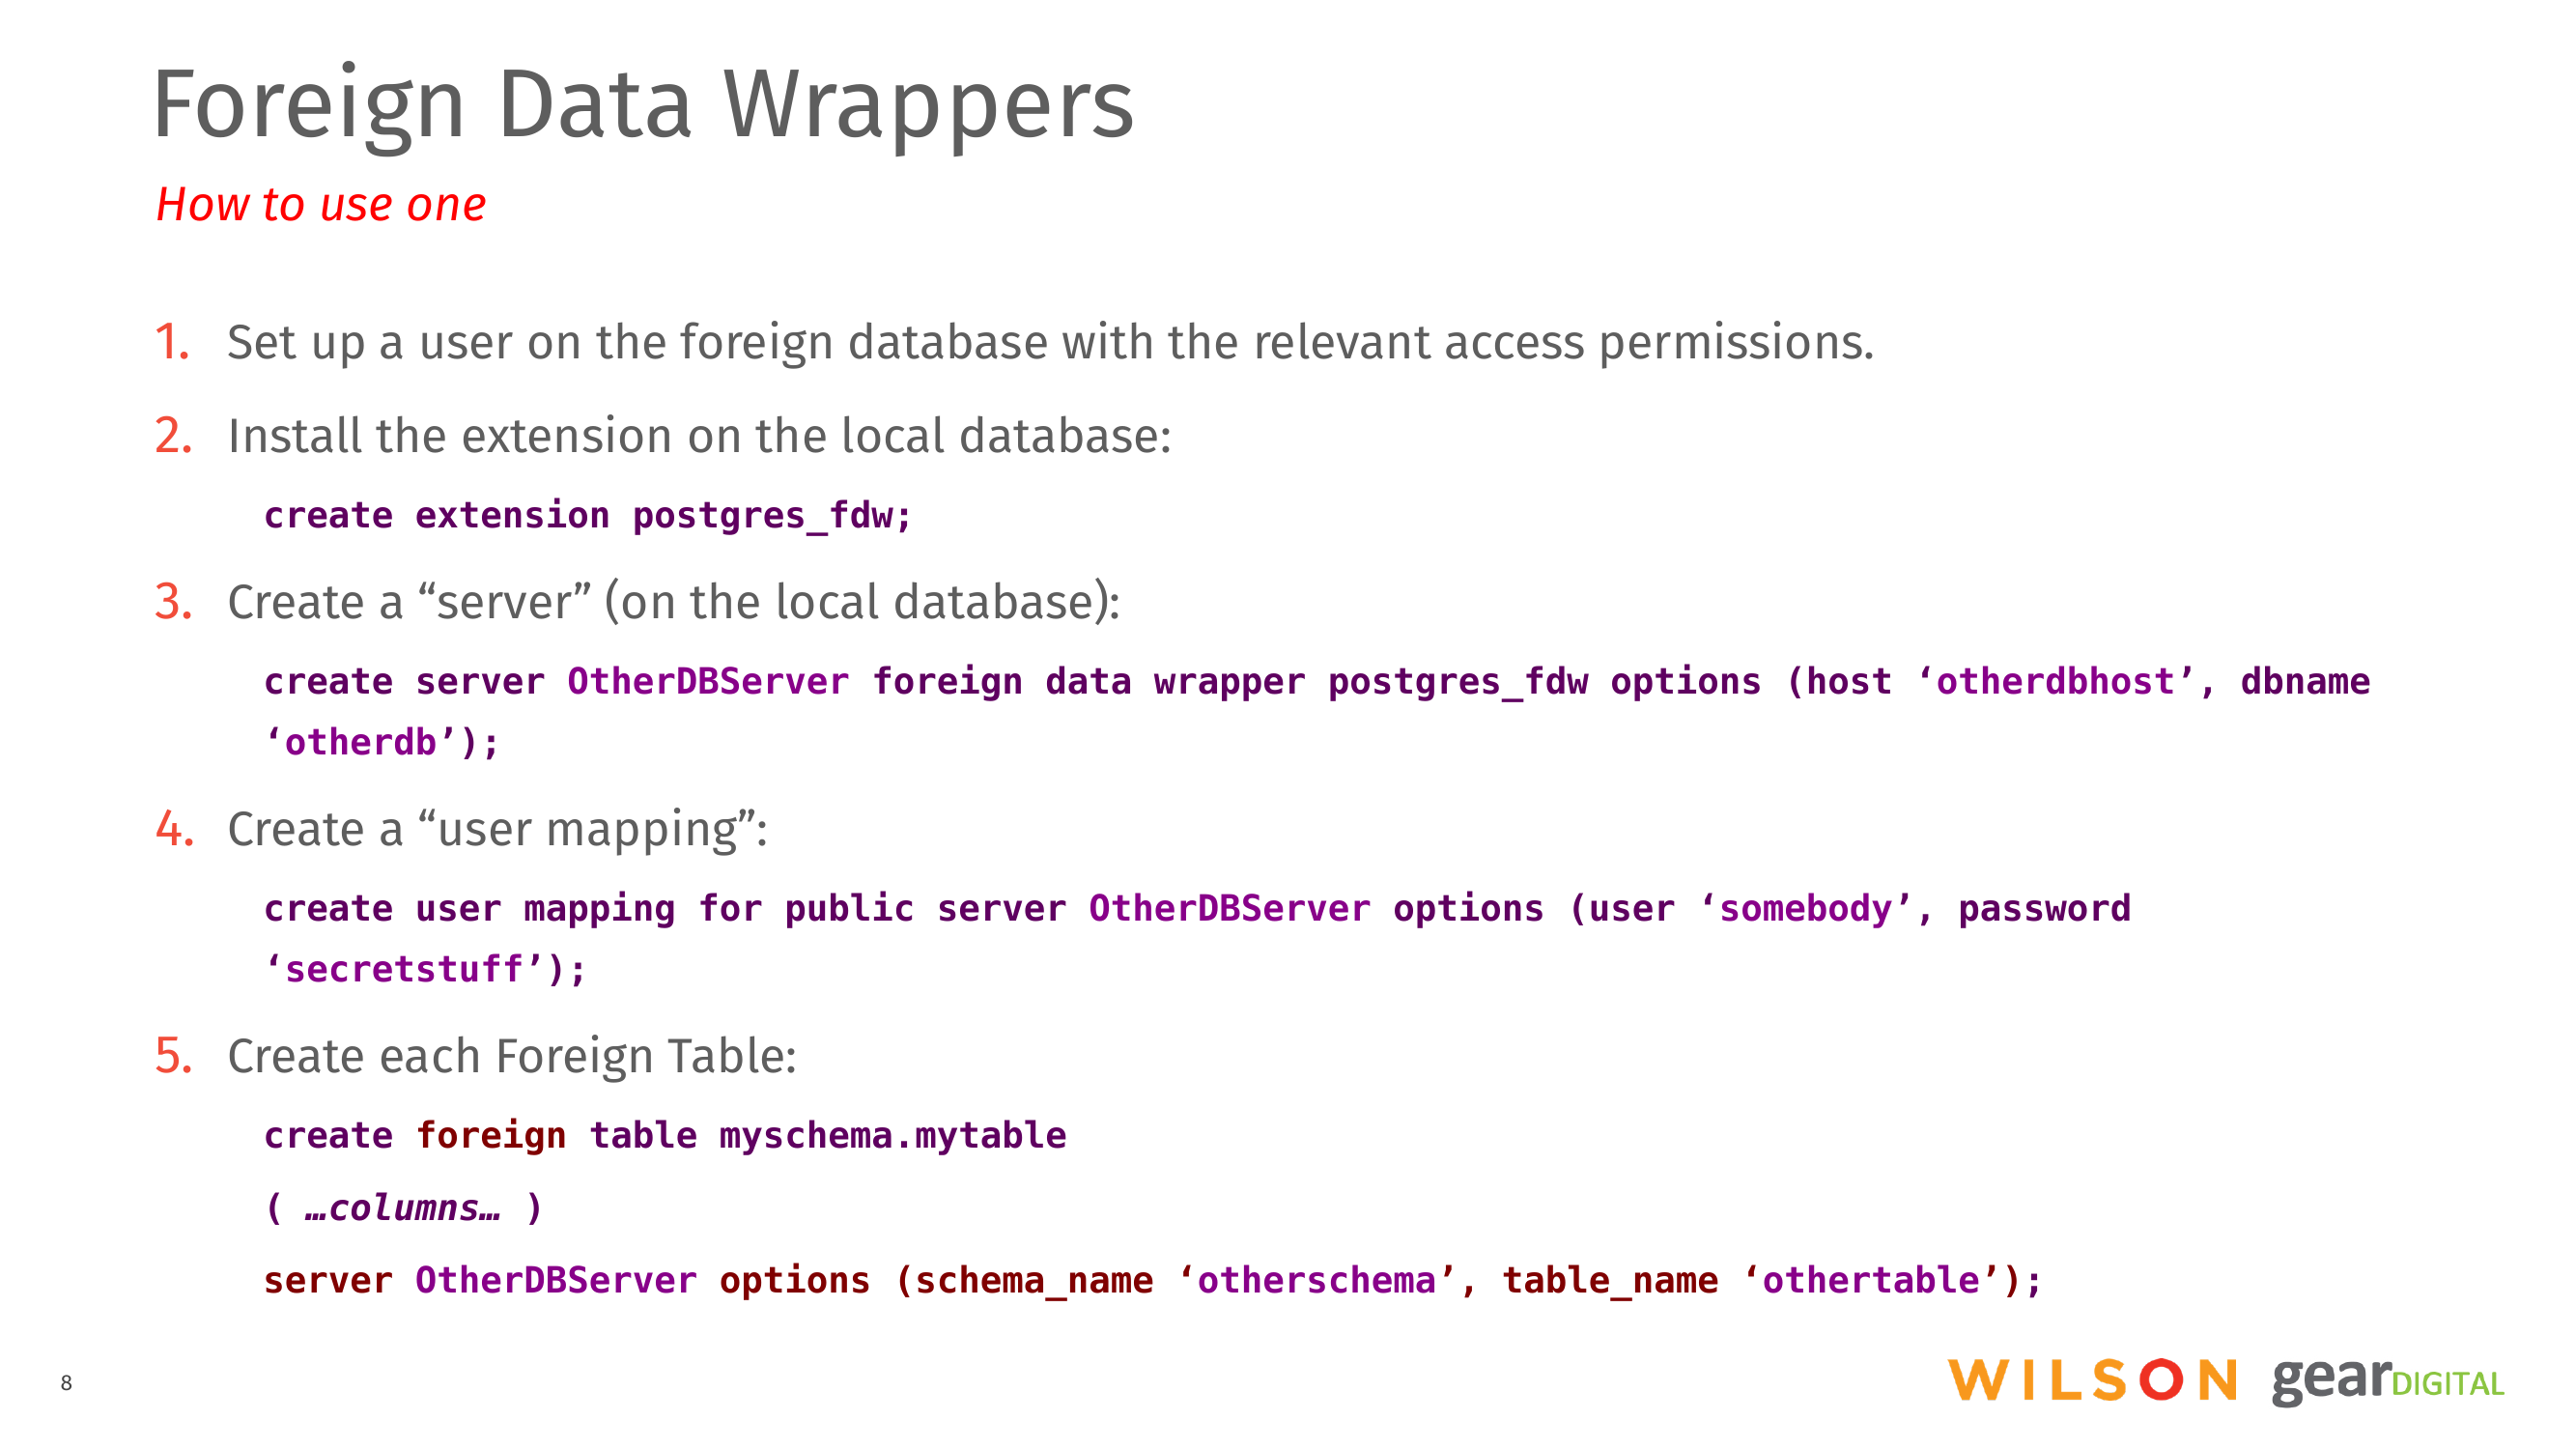

# Foreign Data Wrappers
How to use one
Set up a user on the foreign database with the relevant access permissions.
Install the extension on the local database:
create extension postgres_fdw;
Create a “server” (on the local database):
create server OtherDBServer foreign data wrapper postgres_fdw options (host ‘otherdbhost’, dbname ‘otherdb’);
Create a “user mapping”:
create user mapping for public server OtherDBServer options (user ‘somebody’, password ‘secretstuff’);
Create each Foreign Table:
create foreign table myschema.mytable
( …columns… )
server OtherDBServer options (schema_name ‘otherschema’, table_name ‘othertable’);
8